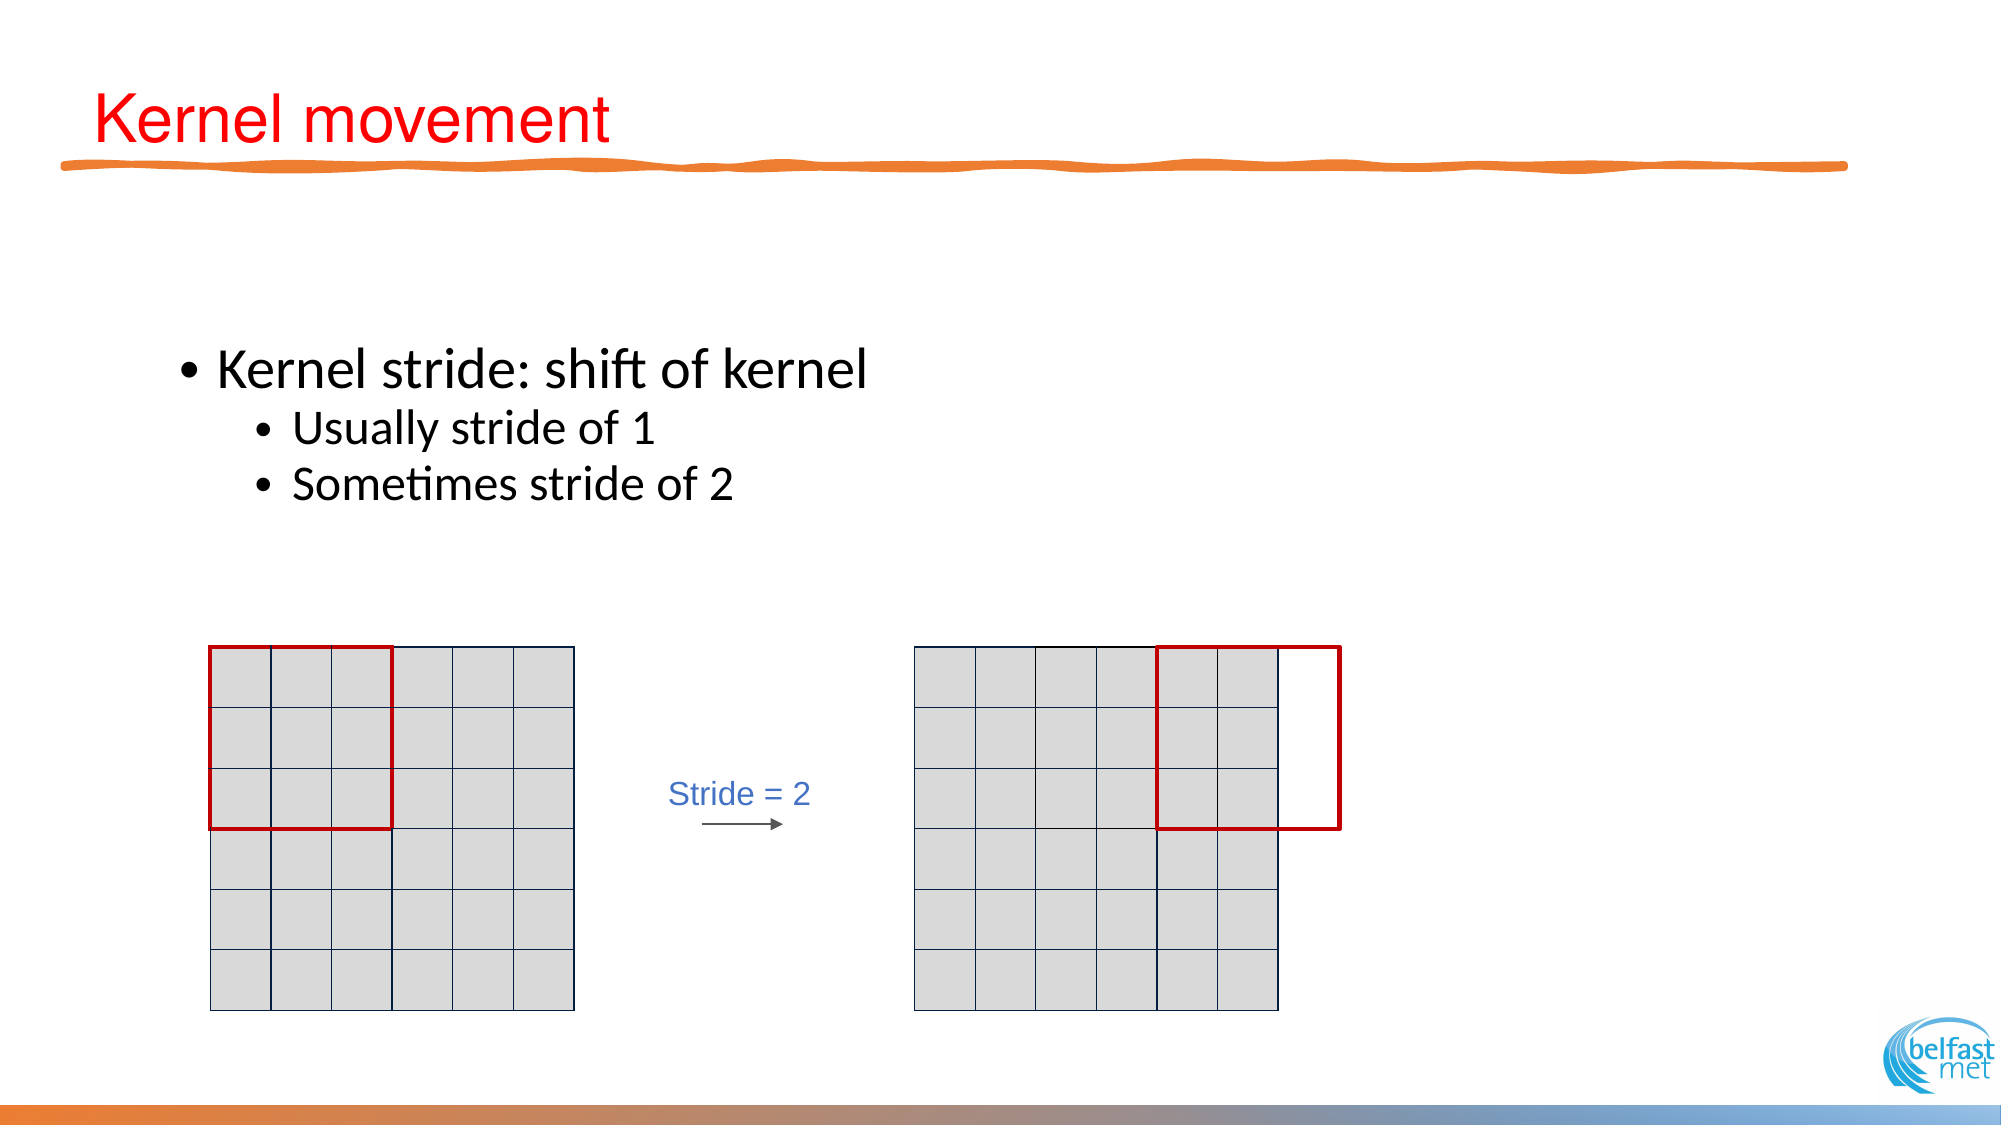

# Kernel movement
Kernel stride: shift of kernel
Usually stride of 1
Sometimes stride of 2

|  |  |  |  |  |  |
| --- | --- | --- | --- | --- | --- |
|  |  |  |  |  |  |
|  |  |  |  |  |  |
|  |  |  |  |  |  |
|  |  |  |  |  |  |
|  |  |  |  |  |  |
|  |  |  |  |  |  |
| --- | --- | --- | --- | --- | --- |
|  |  |  |  |  |  |
|  |  |  |  |  |  |
|  |  |  |  |  |  |
|  |  |  |  |  |  |
|  |  |  |  |  |  |
Stride = 2